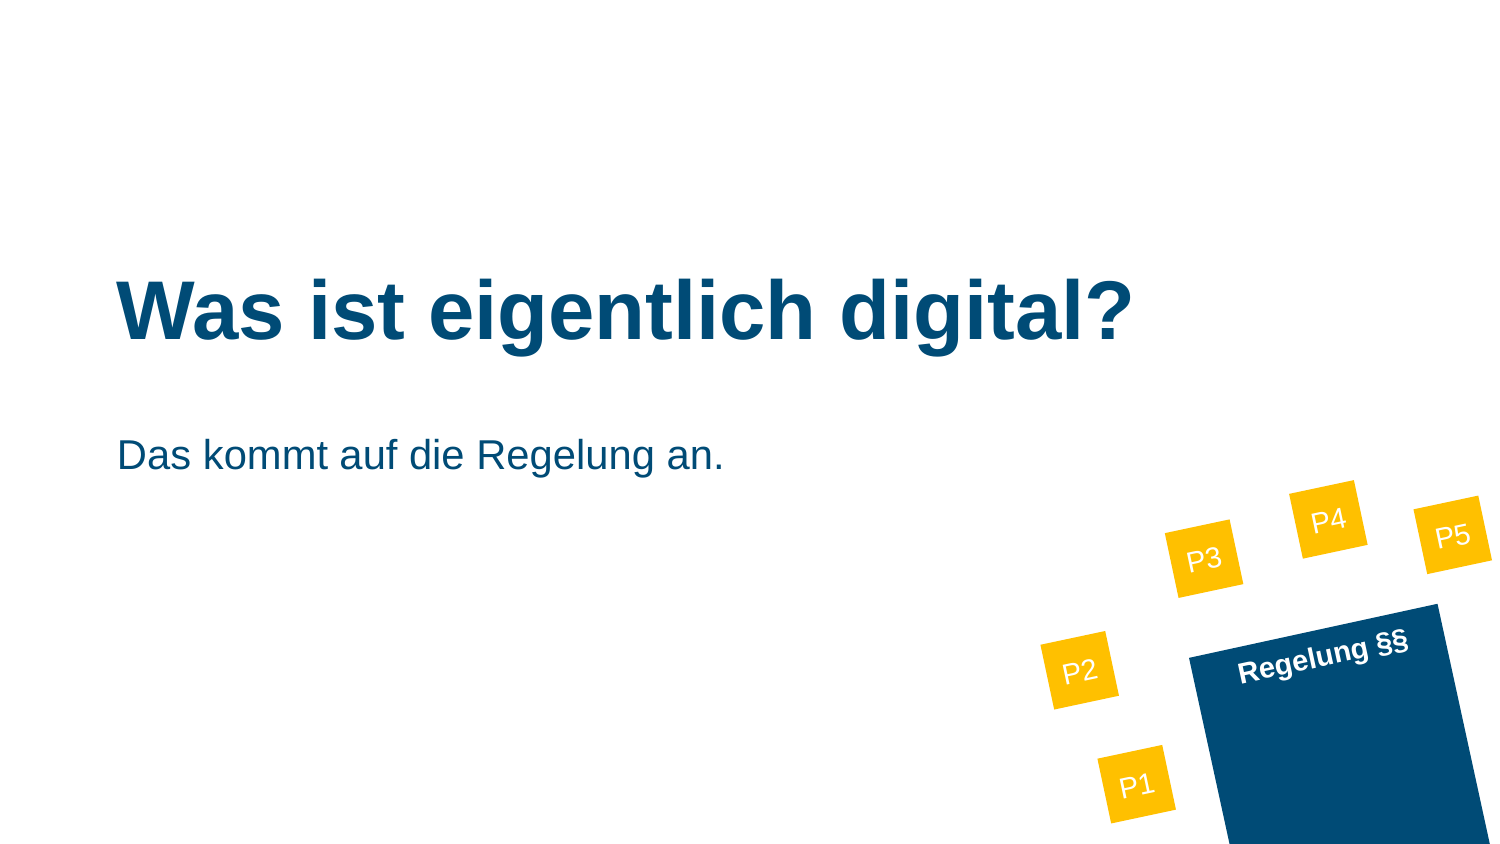

Was ist eigentlich digital?
Das kommt auf die Regelung an.
P4
P5
P3
 Regelung §§
P2
P1